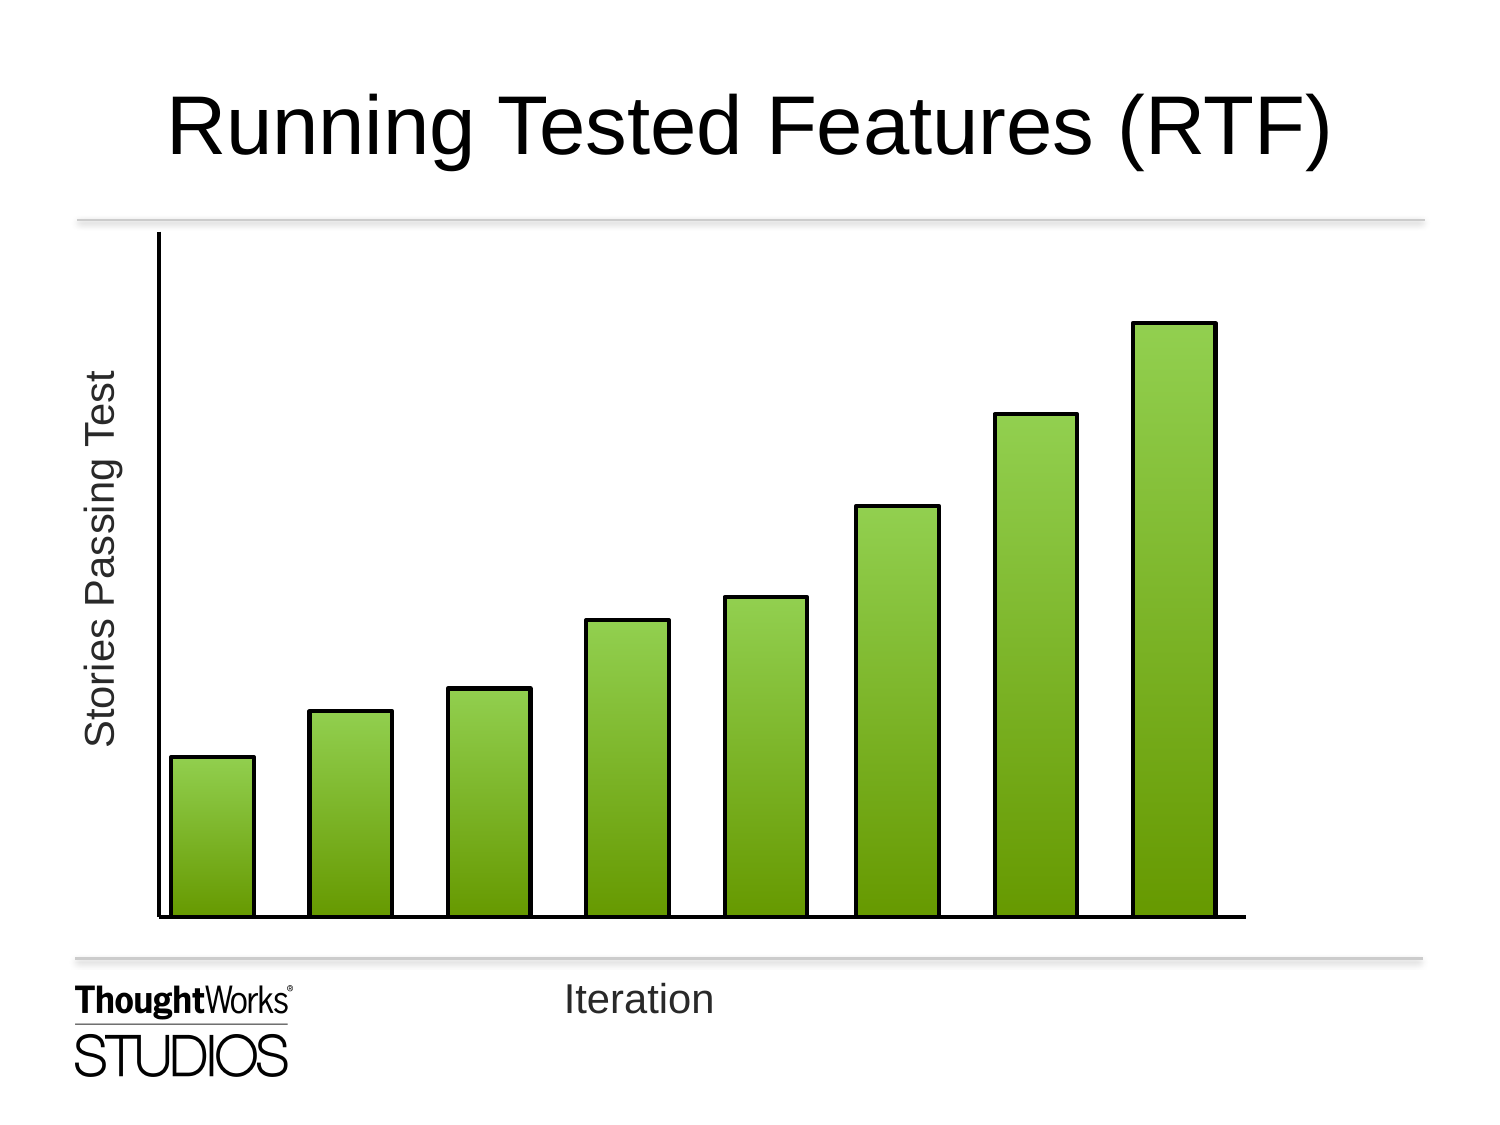

# Running Tested Features (RTF)

Stories Passing Test

Iteration